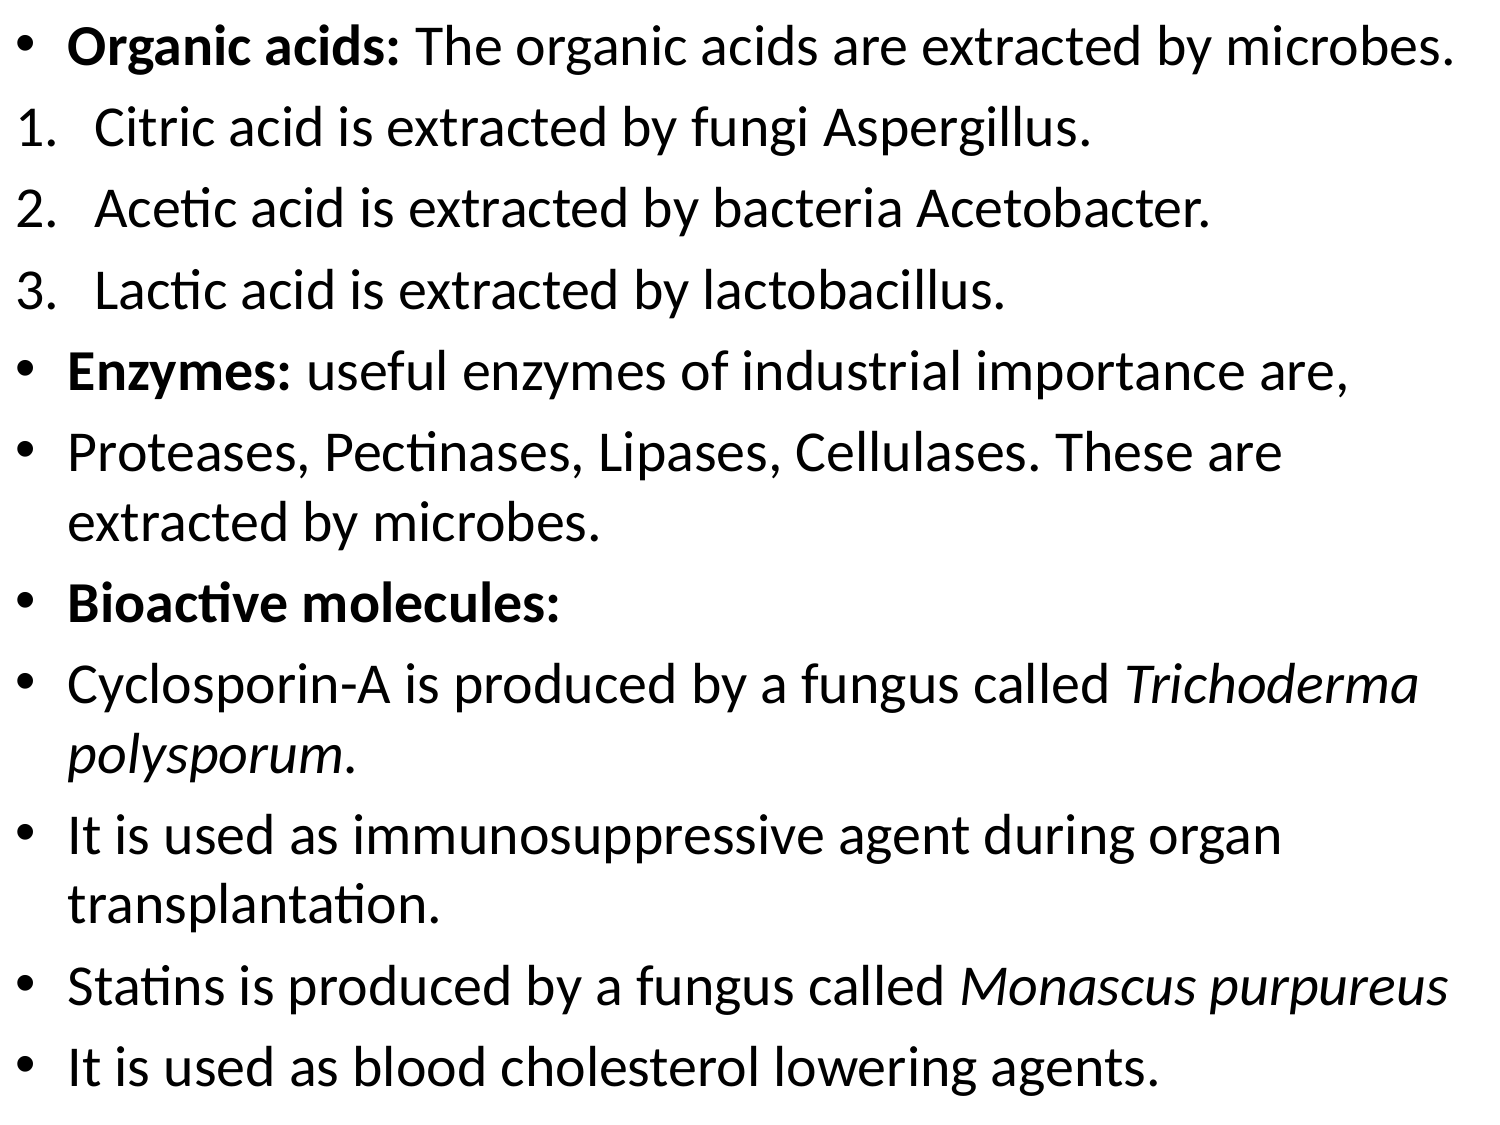

Organic acids: The organic acids are extracted by microbes.
Citric acid is extracted by fungi Aspergillus.
Acetic acid is extracted by bacteria Acetobacter.
Lactic acid is extracted by lactobacillus.
Enzymes: useful enzymes of industrial importance are,
Proteases, Pectinases, Lipases, Cellulases. These are extracted by microbes.
Bioactive molecules:
Cyclosporin-A is produced by a fungus called Trichoderma polysporum.
It is used as immunosuppressive agent during organ transplantation.
Statins is produced by a fungus called Monascus purpureus
It is used as blood cholesterol lowering agents.